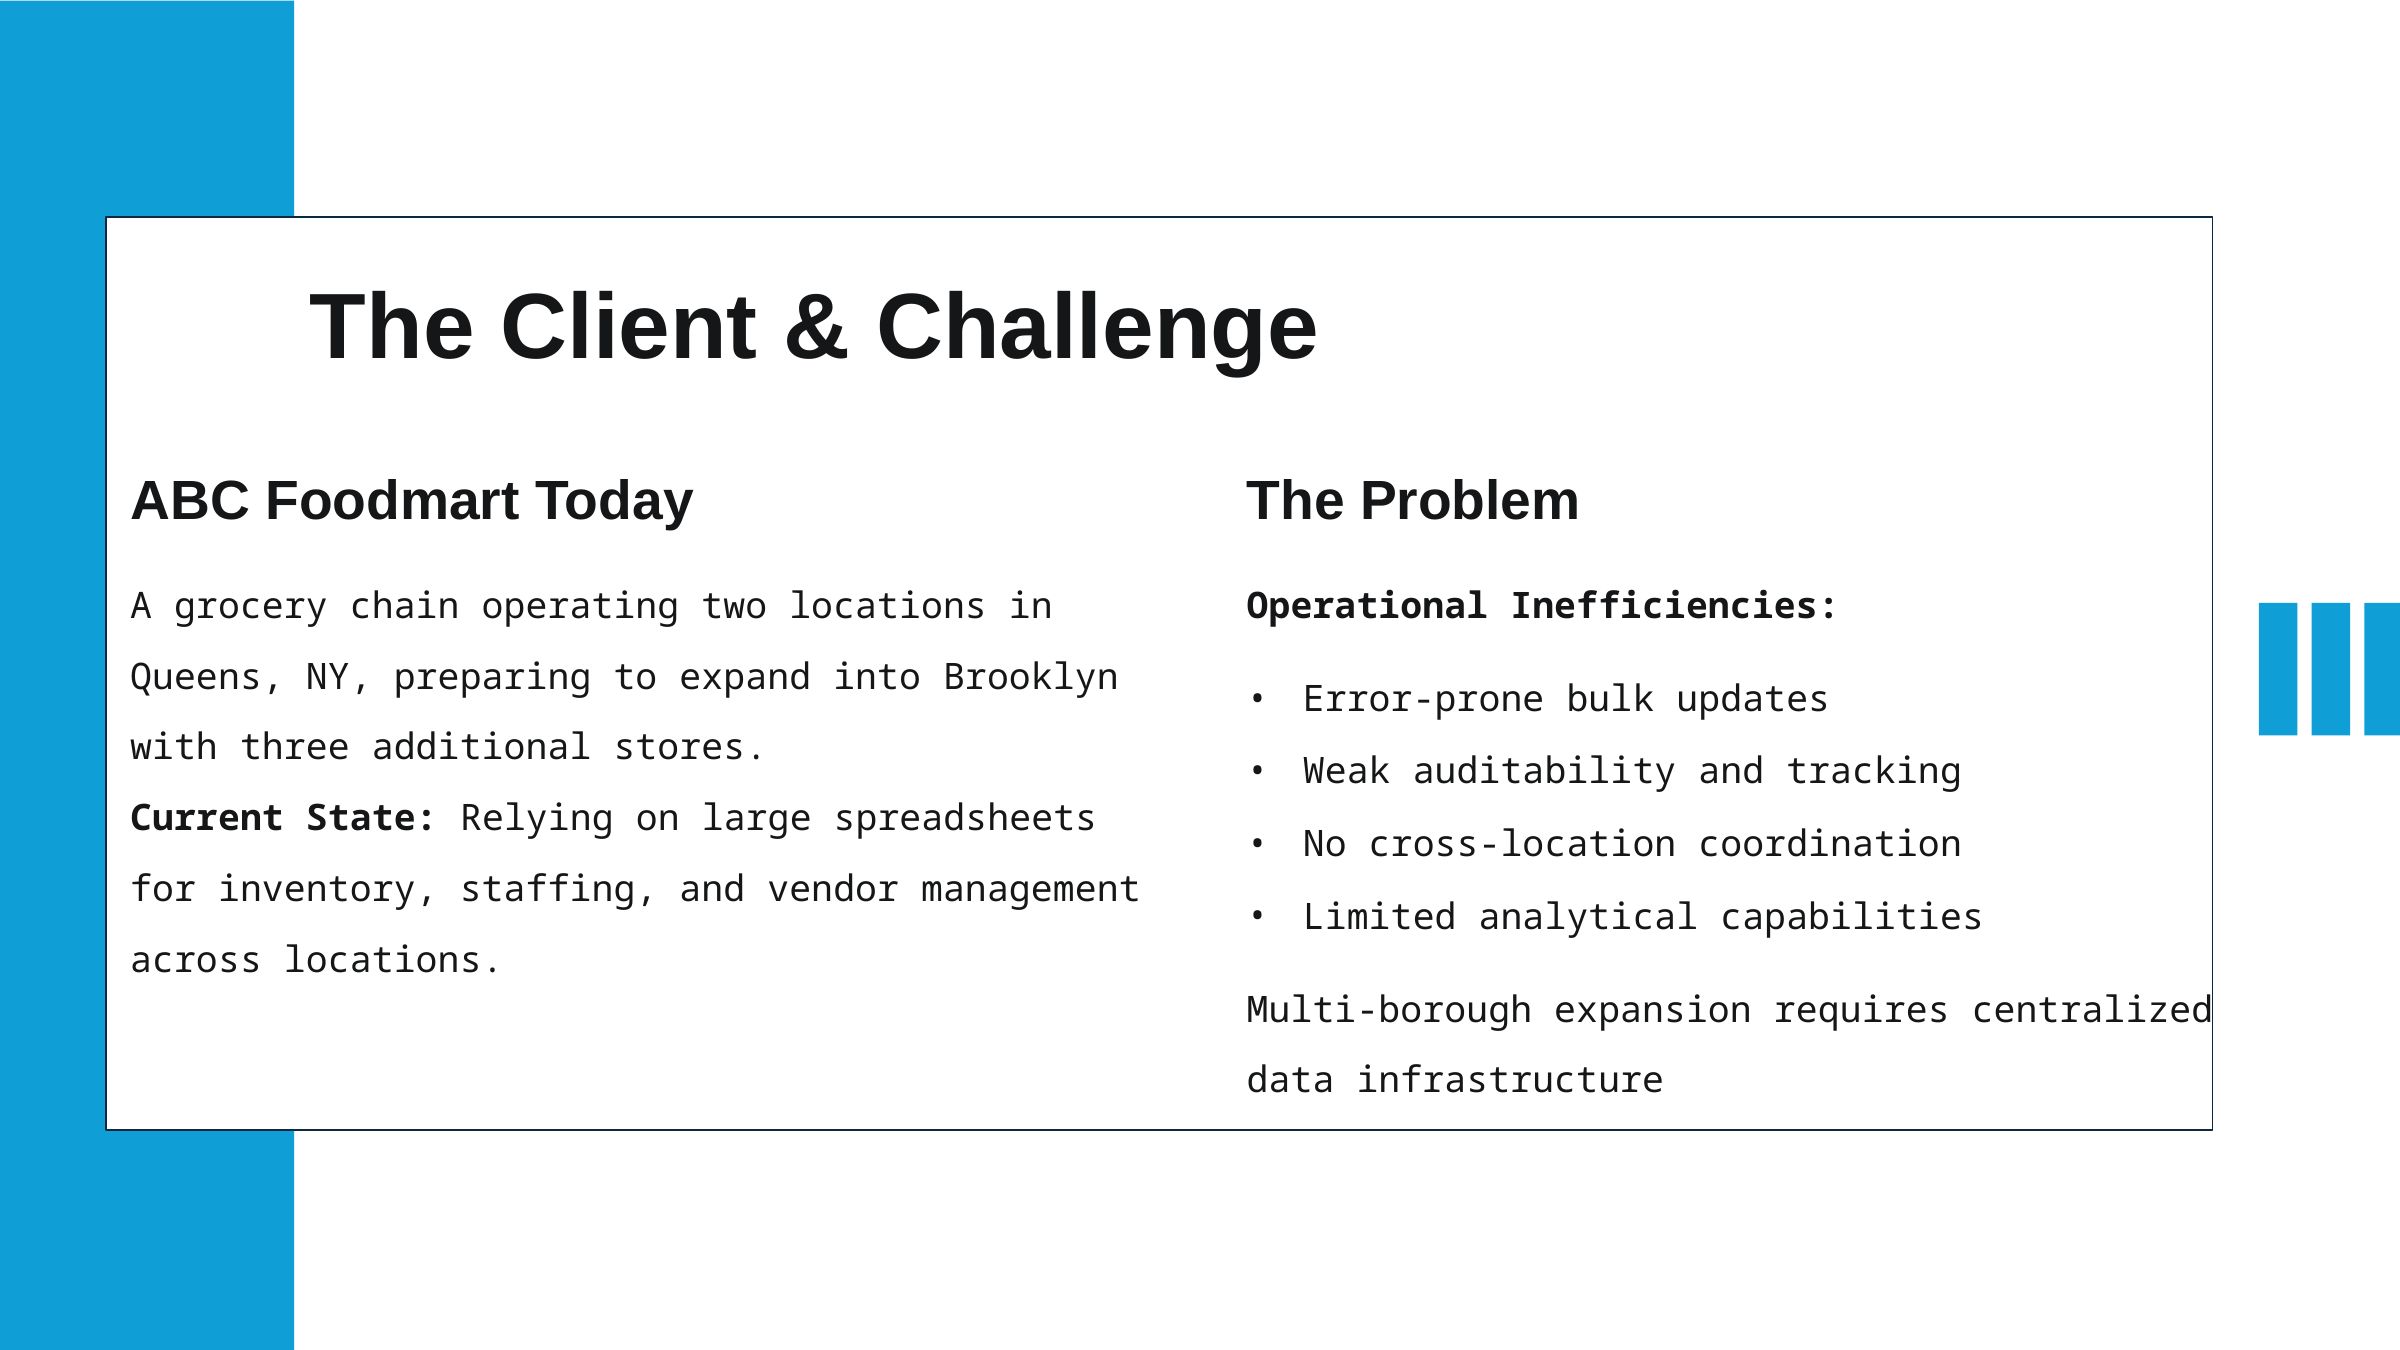

The Client & Challenge
ABC Foodmart Today
The Problem
A grocery chain operating two locations in Queens, NY, preparing to expand into Brooklyn with three additional stores.
Operational Inefficiencies:

Error-prone bulk updates
Weak auditability and tracking
Current State: Relying on large spreadsheets for inventory, staffing, and vendor management across locations.
No cross-location coordination
Limited analytical capabilities
Multi-borough expansion requires centralized data infrastructure